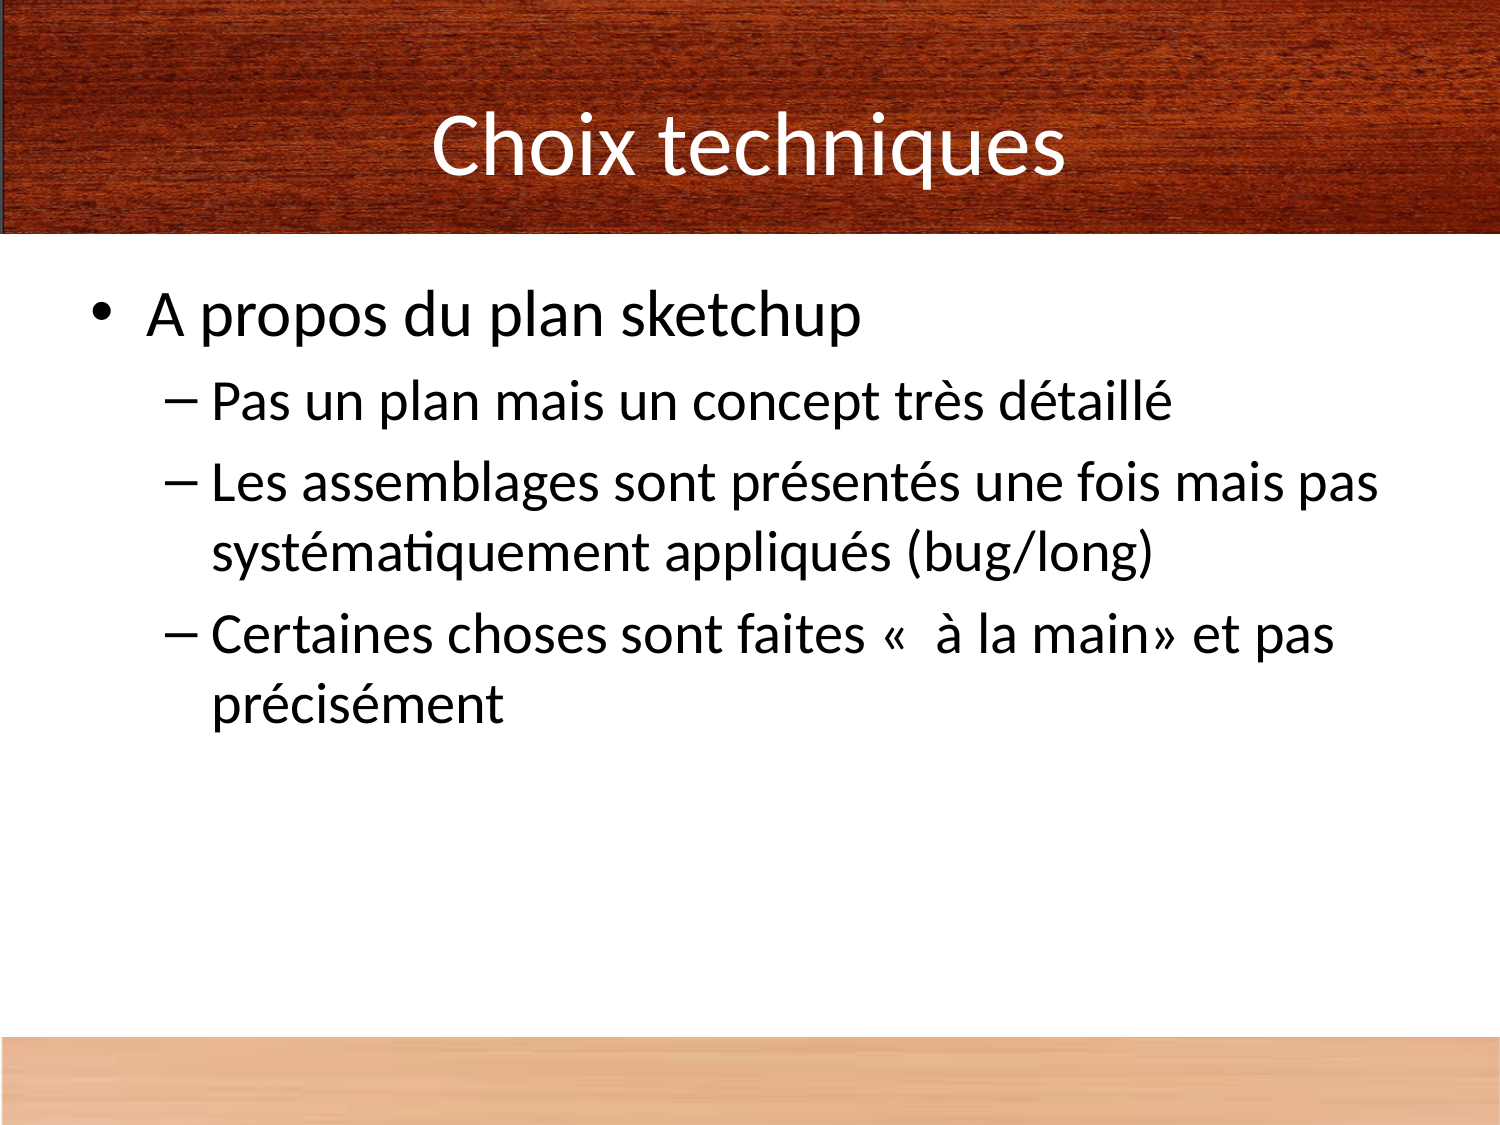

# Choix techniques
A propos du plan sketchup
Pas un plan mais un concept très détaillé
Les assemblages sont présentés une fois mais pas systématiquement appliqués (bug/long)
Certaines choses sont faites «  à la main» et pas précisément